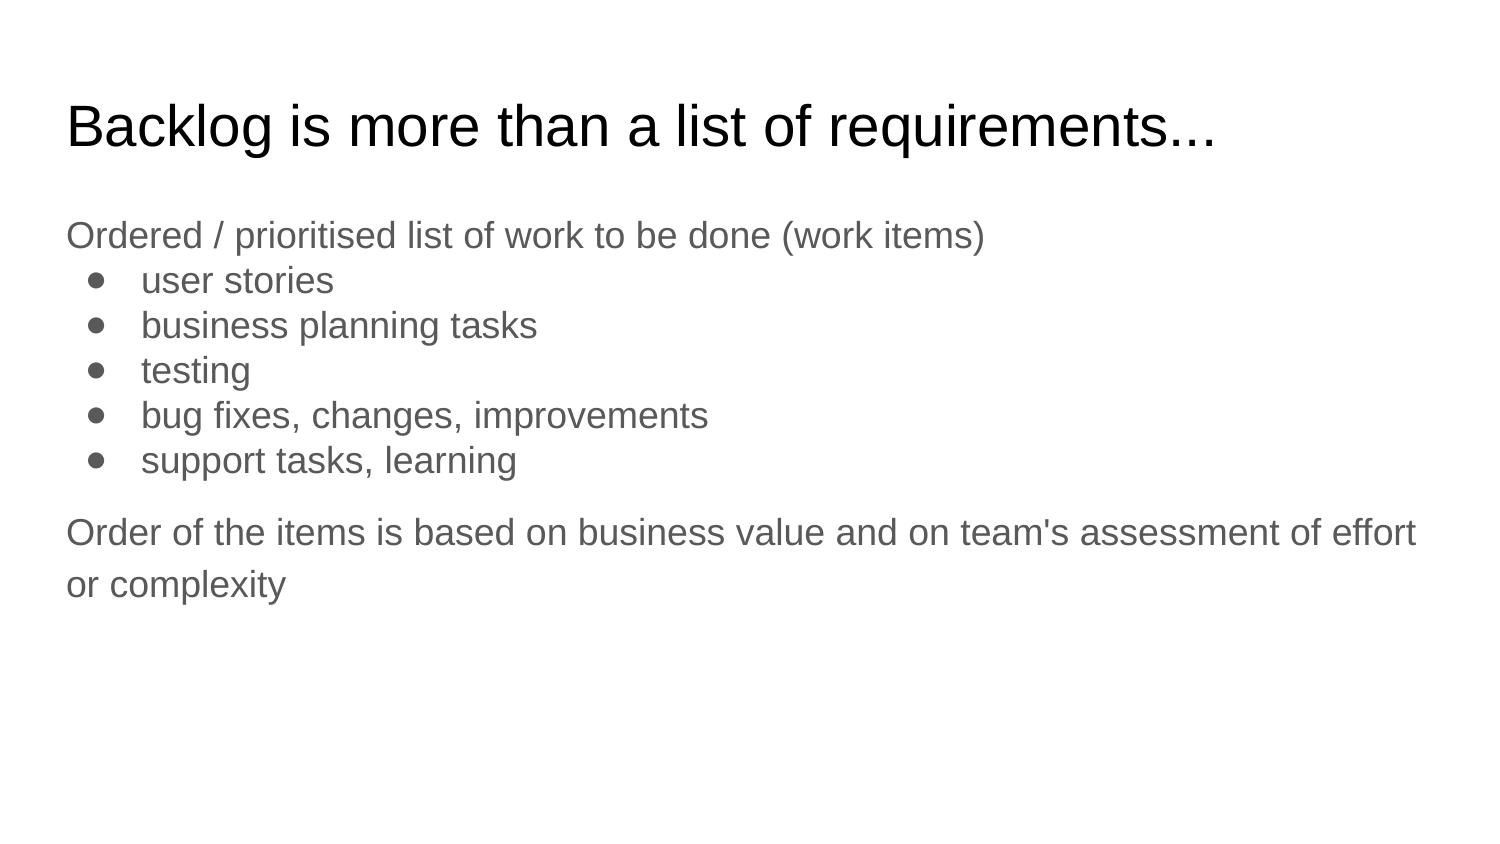

# Backlog is more than a list of requirements...
Ordered / prioritised list of work to be done (work items)
user stories
business planning tasks
testing
bug fixes, changes, improvements
support tasks, learning
Order of the items is based on business value and on team's assessment of effort or complexity